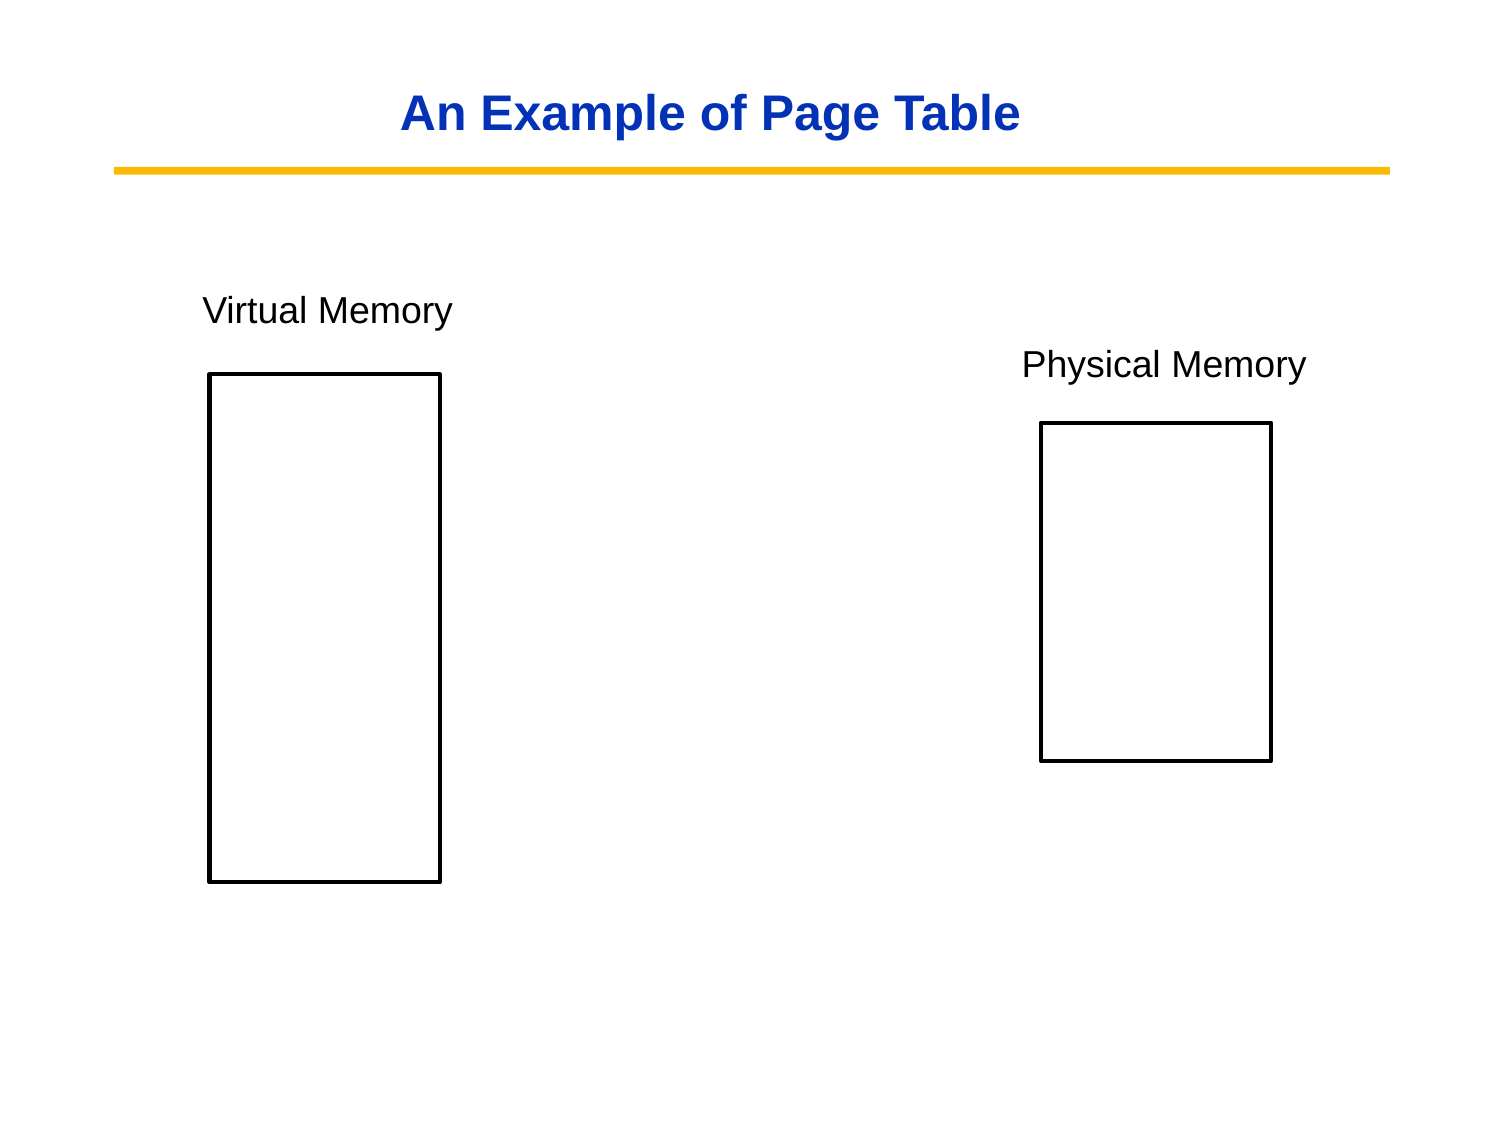

# An Example of Page Table
Virtual Memory
Physical Memory